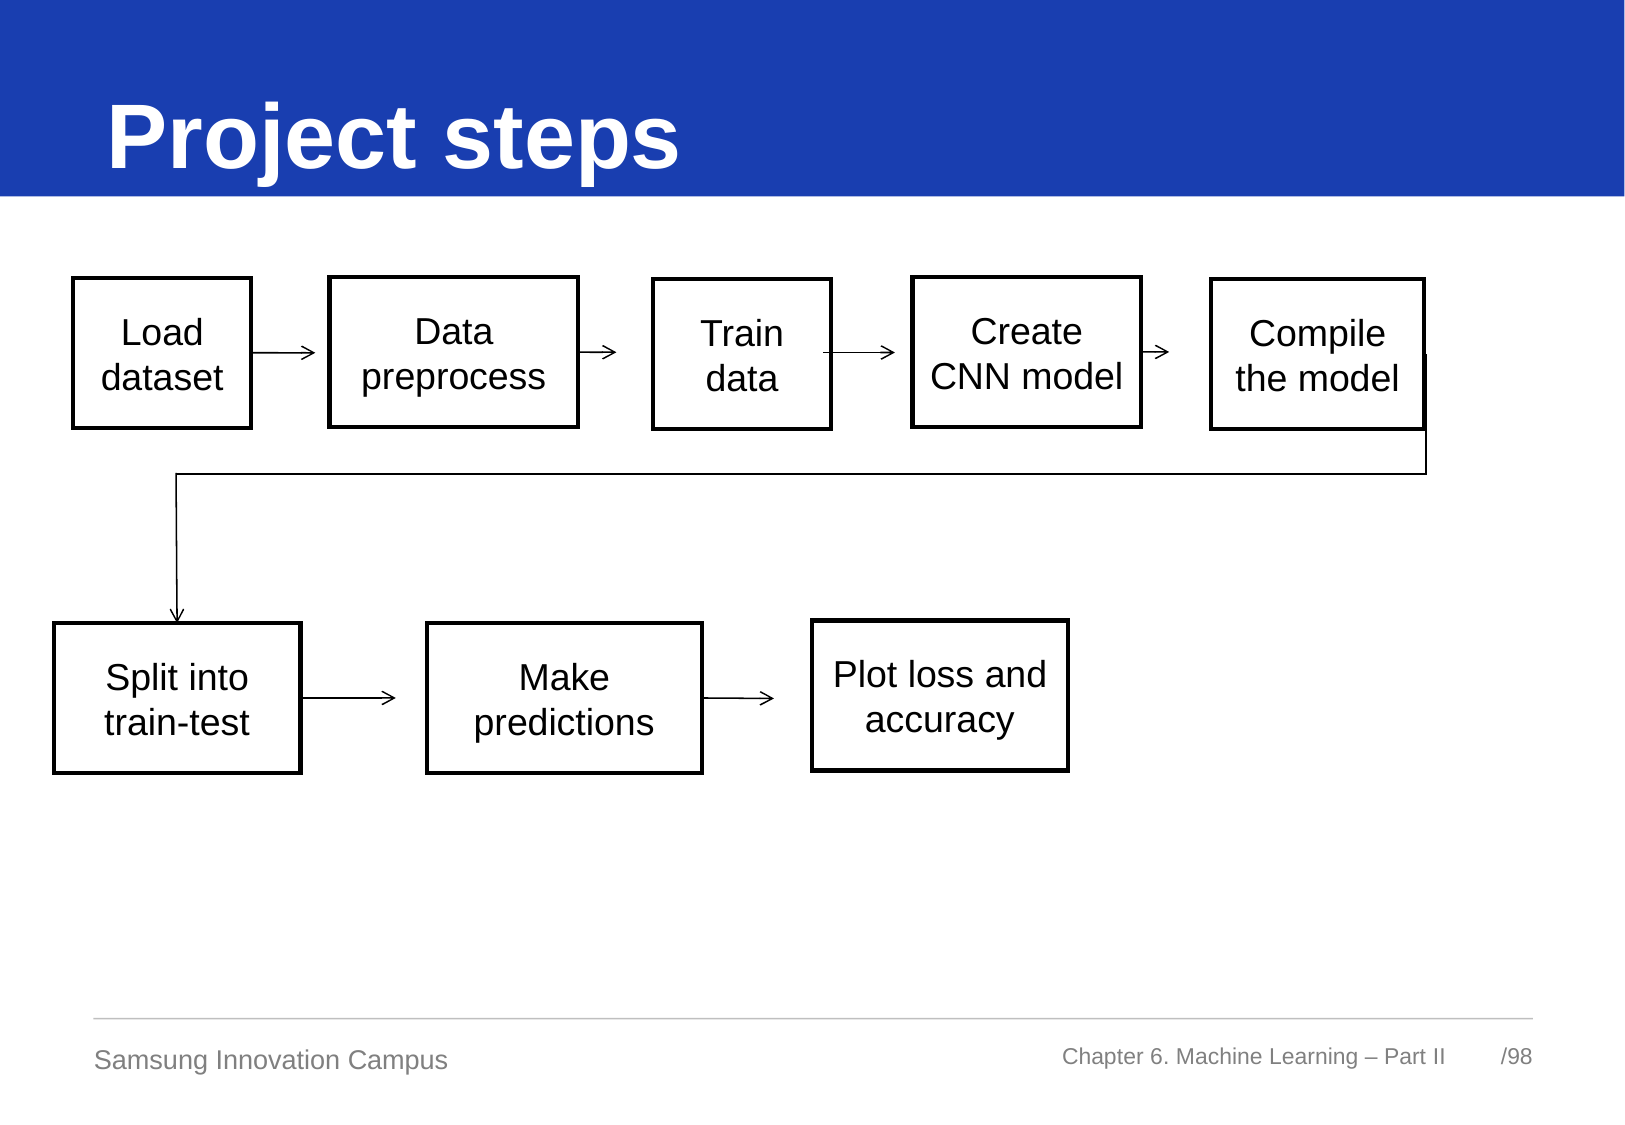

# Project steps
Create CNN model
Data preprocess
Load dataset
Train data
Compile the model
Plot loss and accuracy
Split into train-test
Make predictions